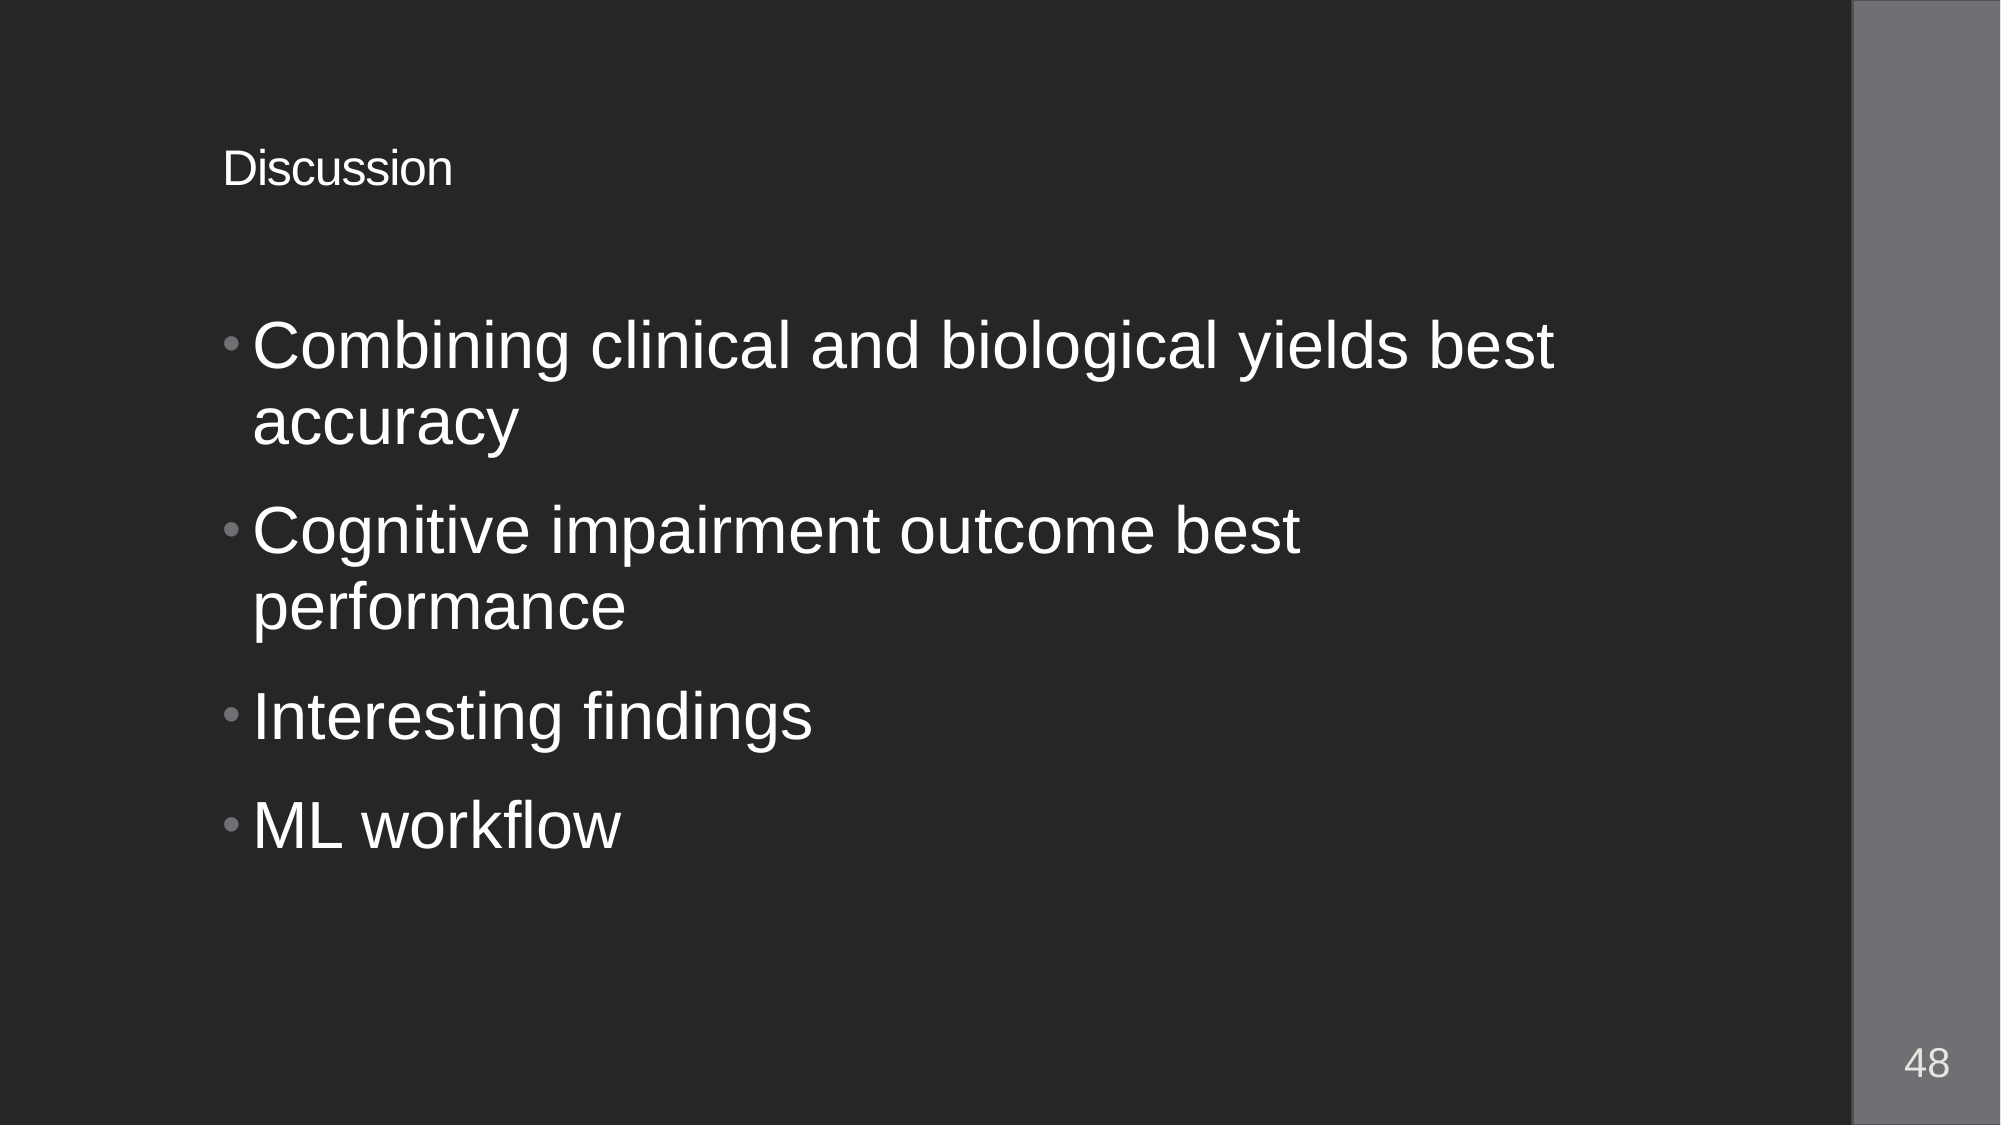

# Discussion
Combining clinical and biological yields best accuracy
Cognitive impairment outcome best performance
Interesting findings
ML workflow

48